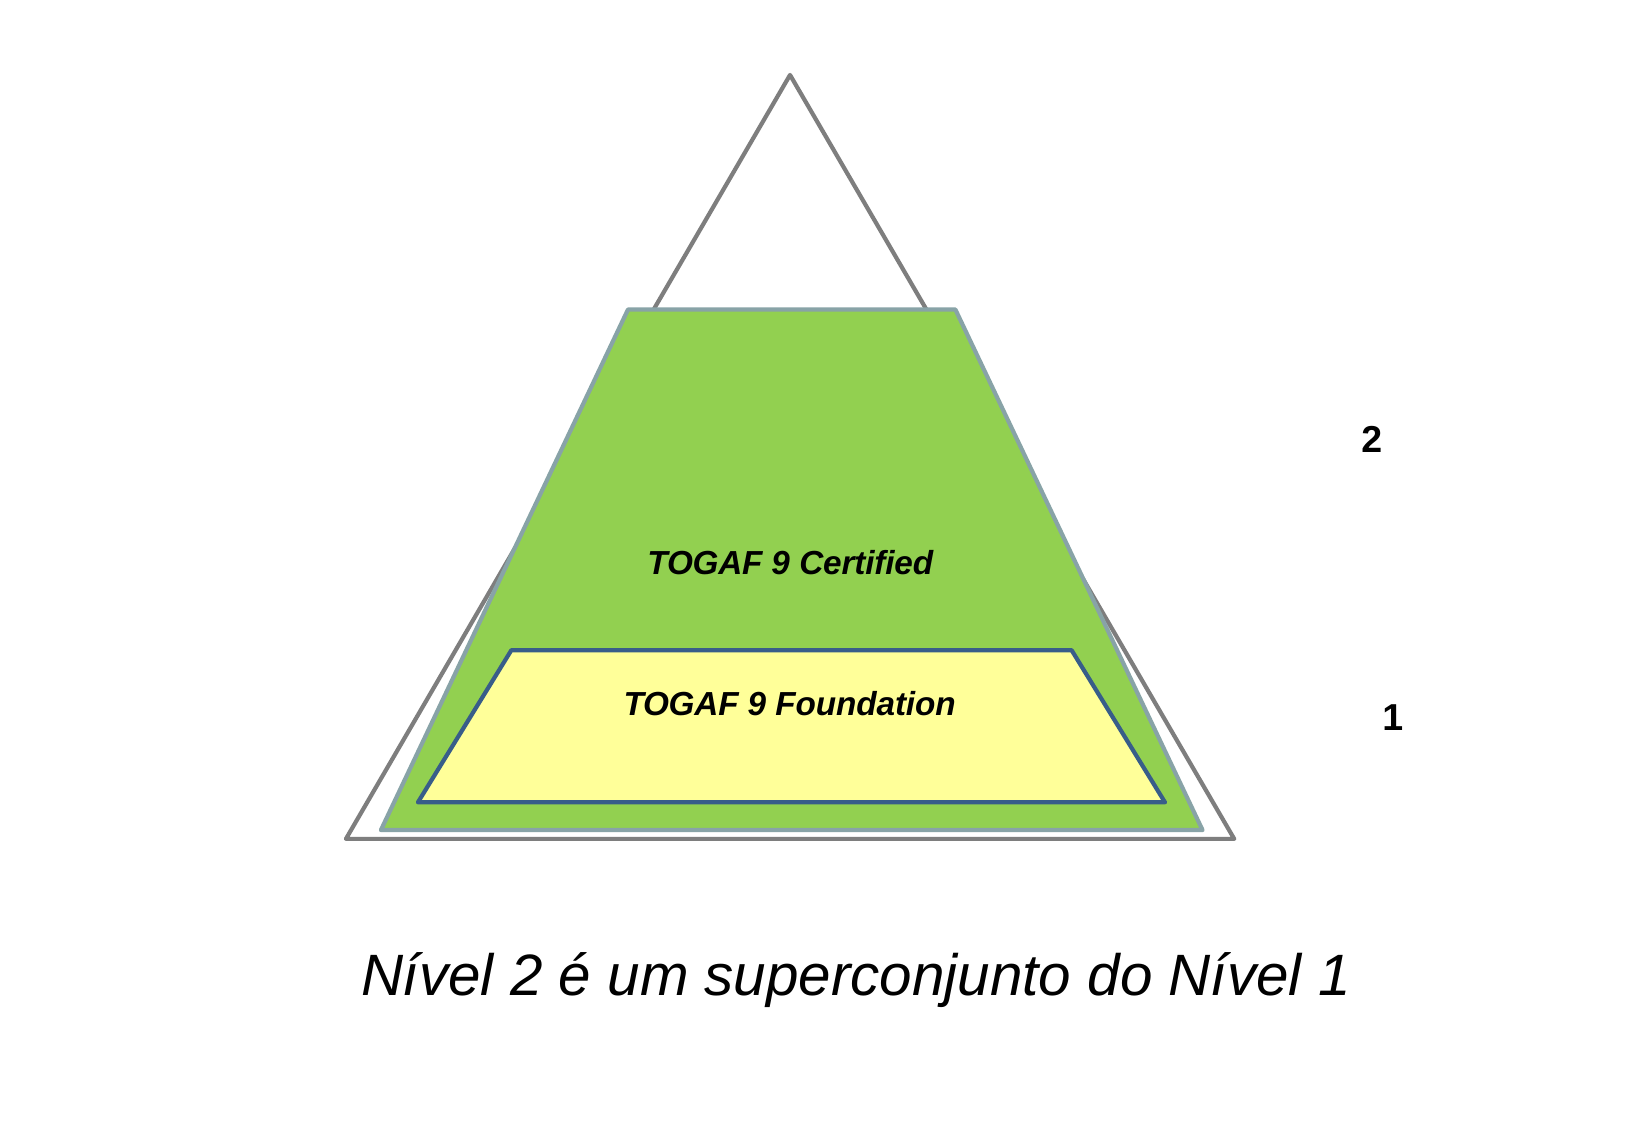

2
TOGAF 9 Certified

TOGAF 9 Foundation
1
Nível 2 é um superconjunto do Nível 1